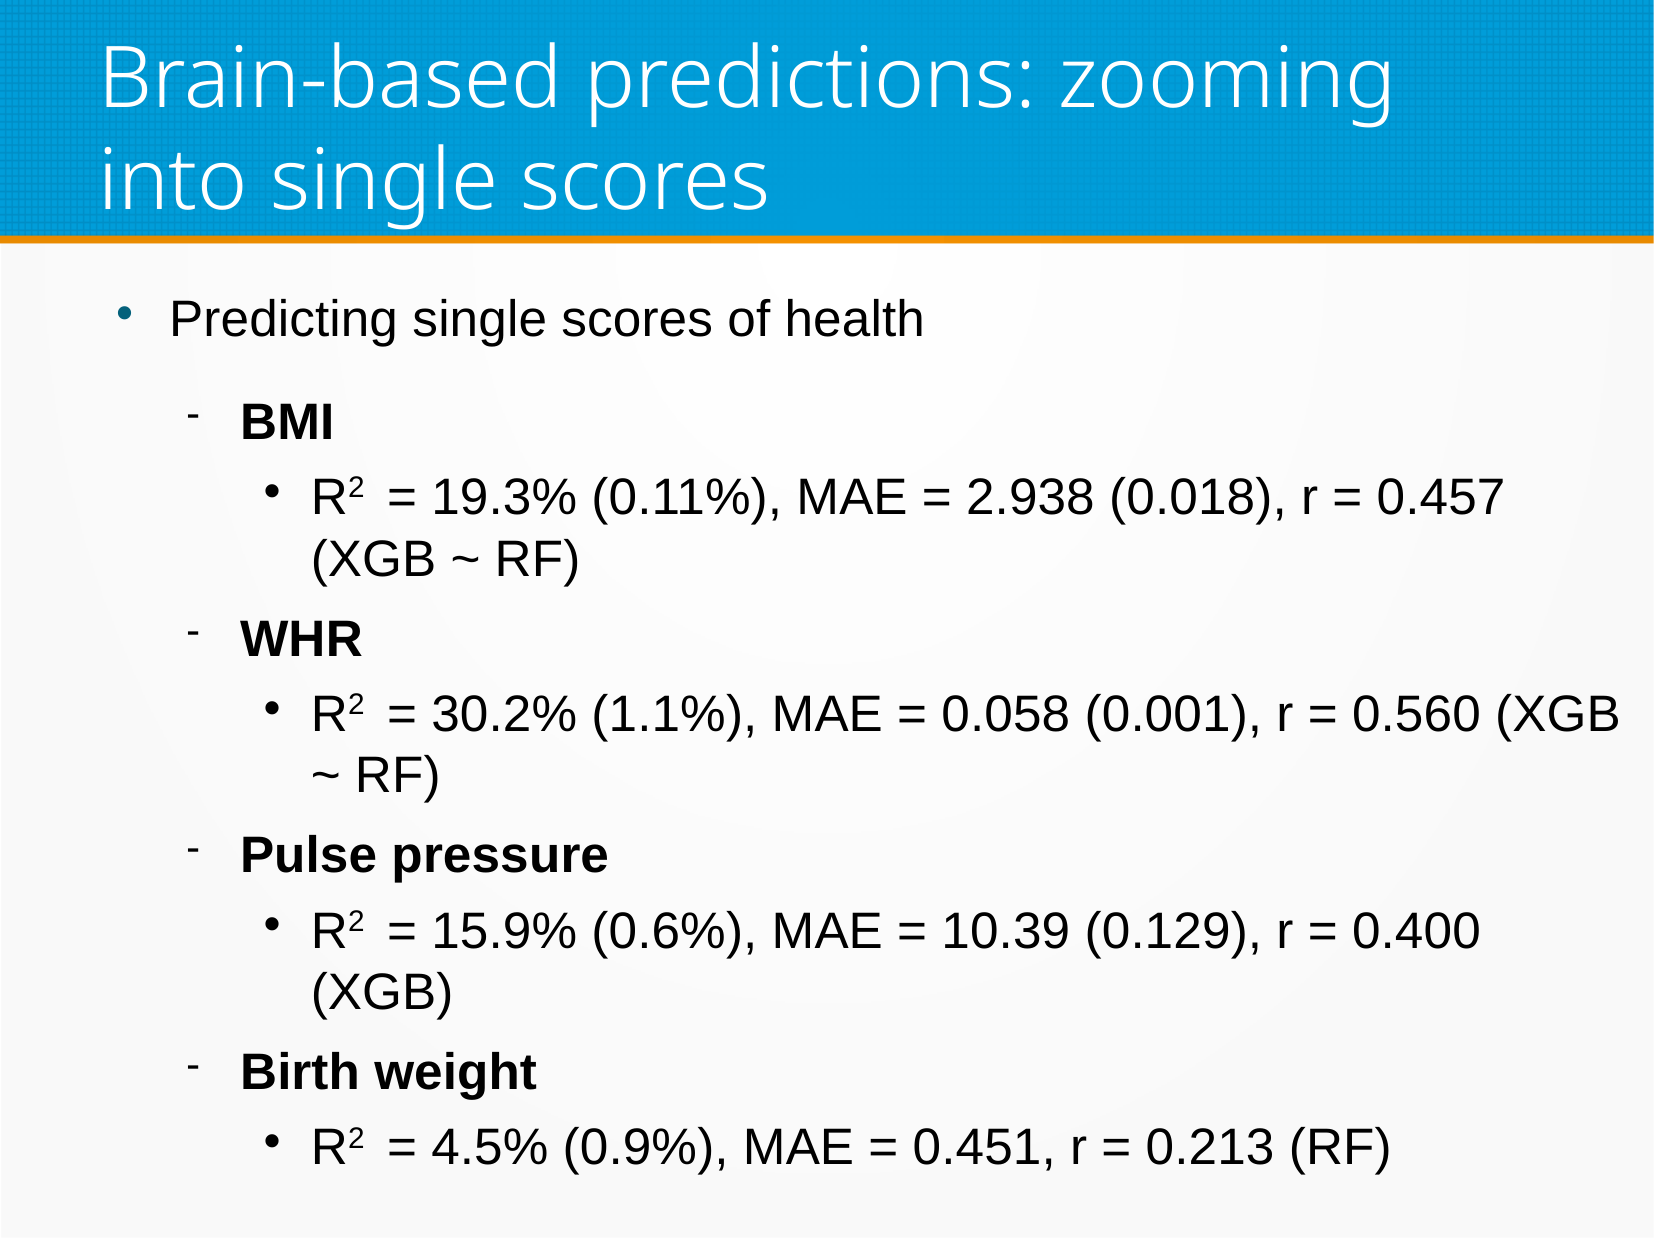

# Brain-based predictions: zooming into single scores
Predicting single scores of health
BMI
R2  = 19.3% (0.11%), MAE = 2.938 (0.018), r = 0.457 (XGB ~ RF)
WHR
R2  = 30.2% (1.1%), MAE = 0.058 (0.001), r = 0.560 (XGB ~ RF)
Pulse pressure
R2  = 15.9% (0.6%), MAE = 10.39 (0.129), r = 0.400 (XGB)
Birth weight
R2  = 4.5% (0.9%), MAE = 0.451, r = 0.213 (RF)